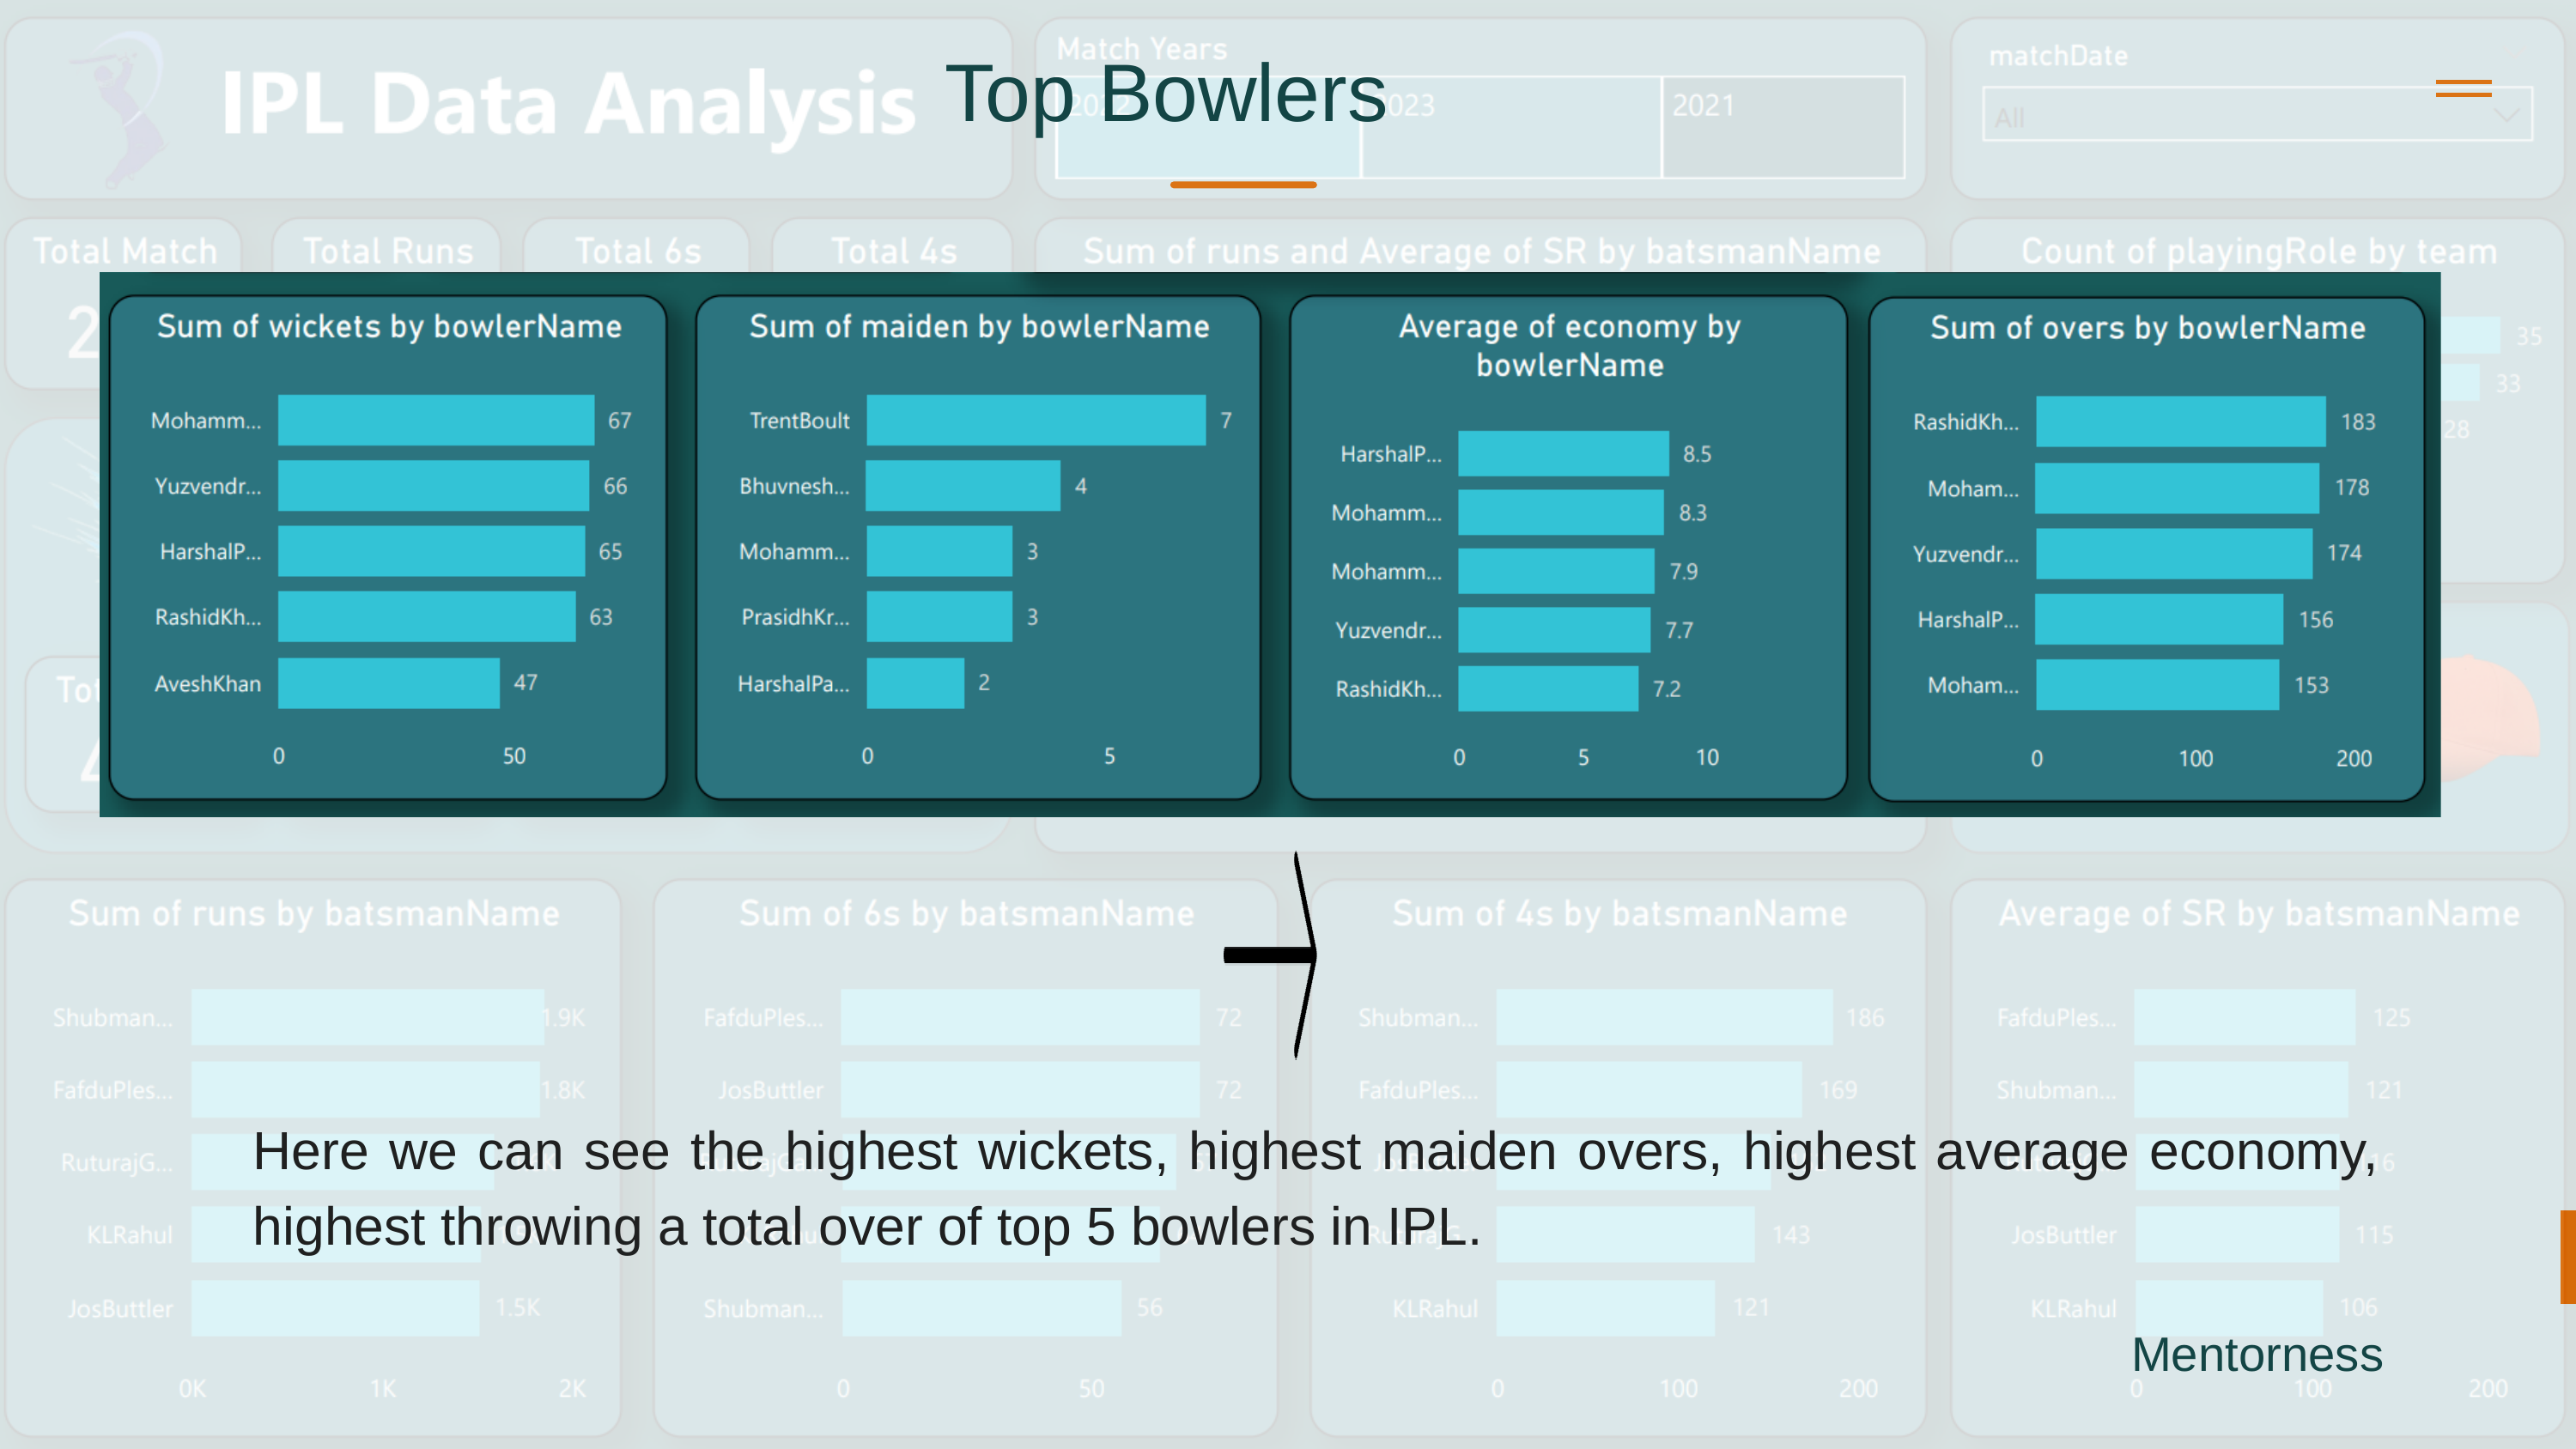

Top Bowlers

Here we can see the highest wickets, highest maiden overs, highest average economy, highest throwing a total over of top 5 bowlers in IPL.

Mentorness